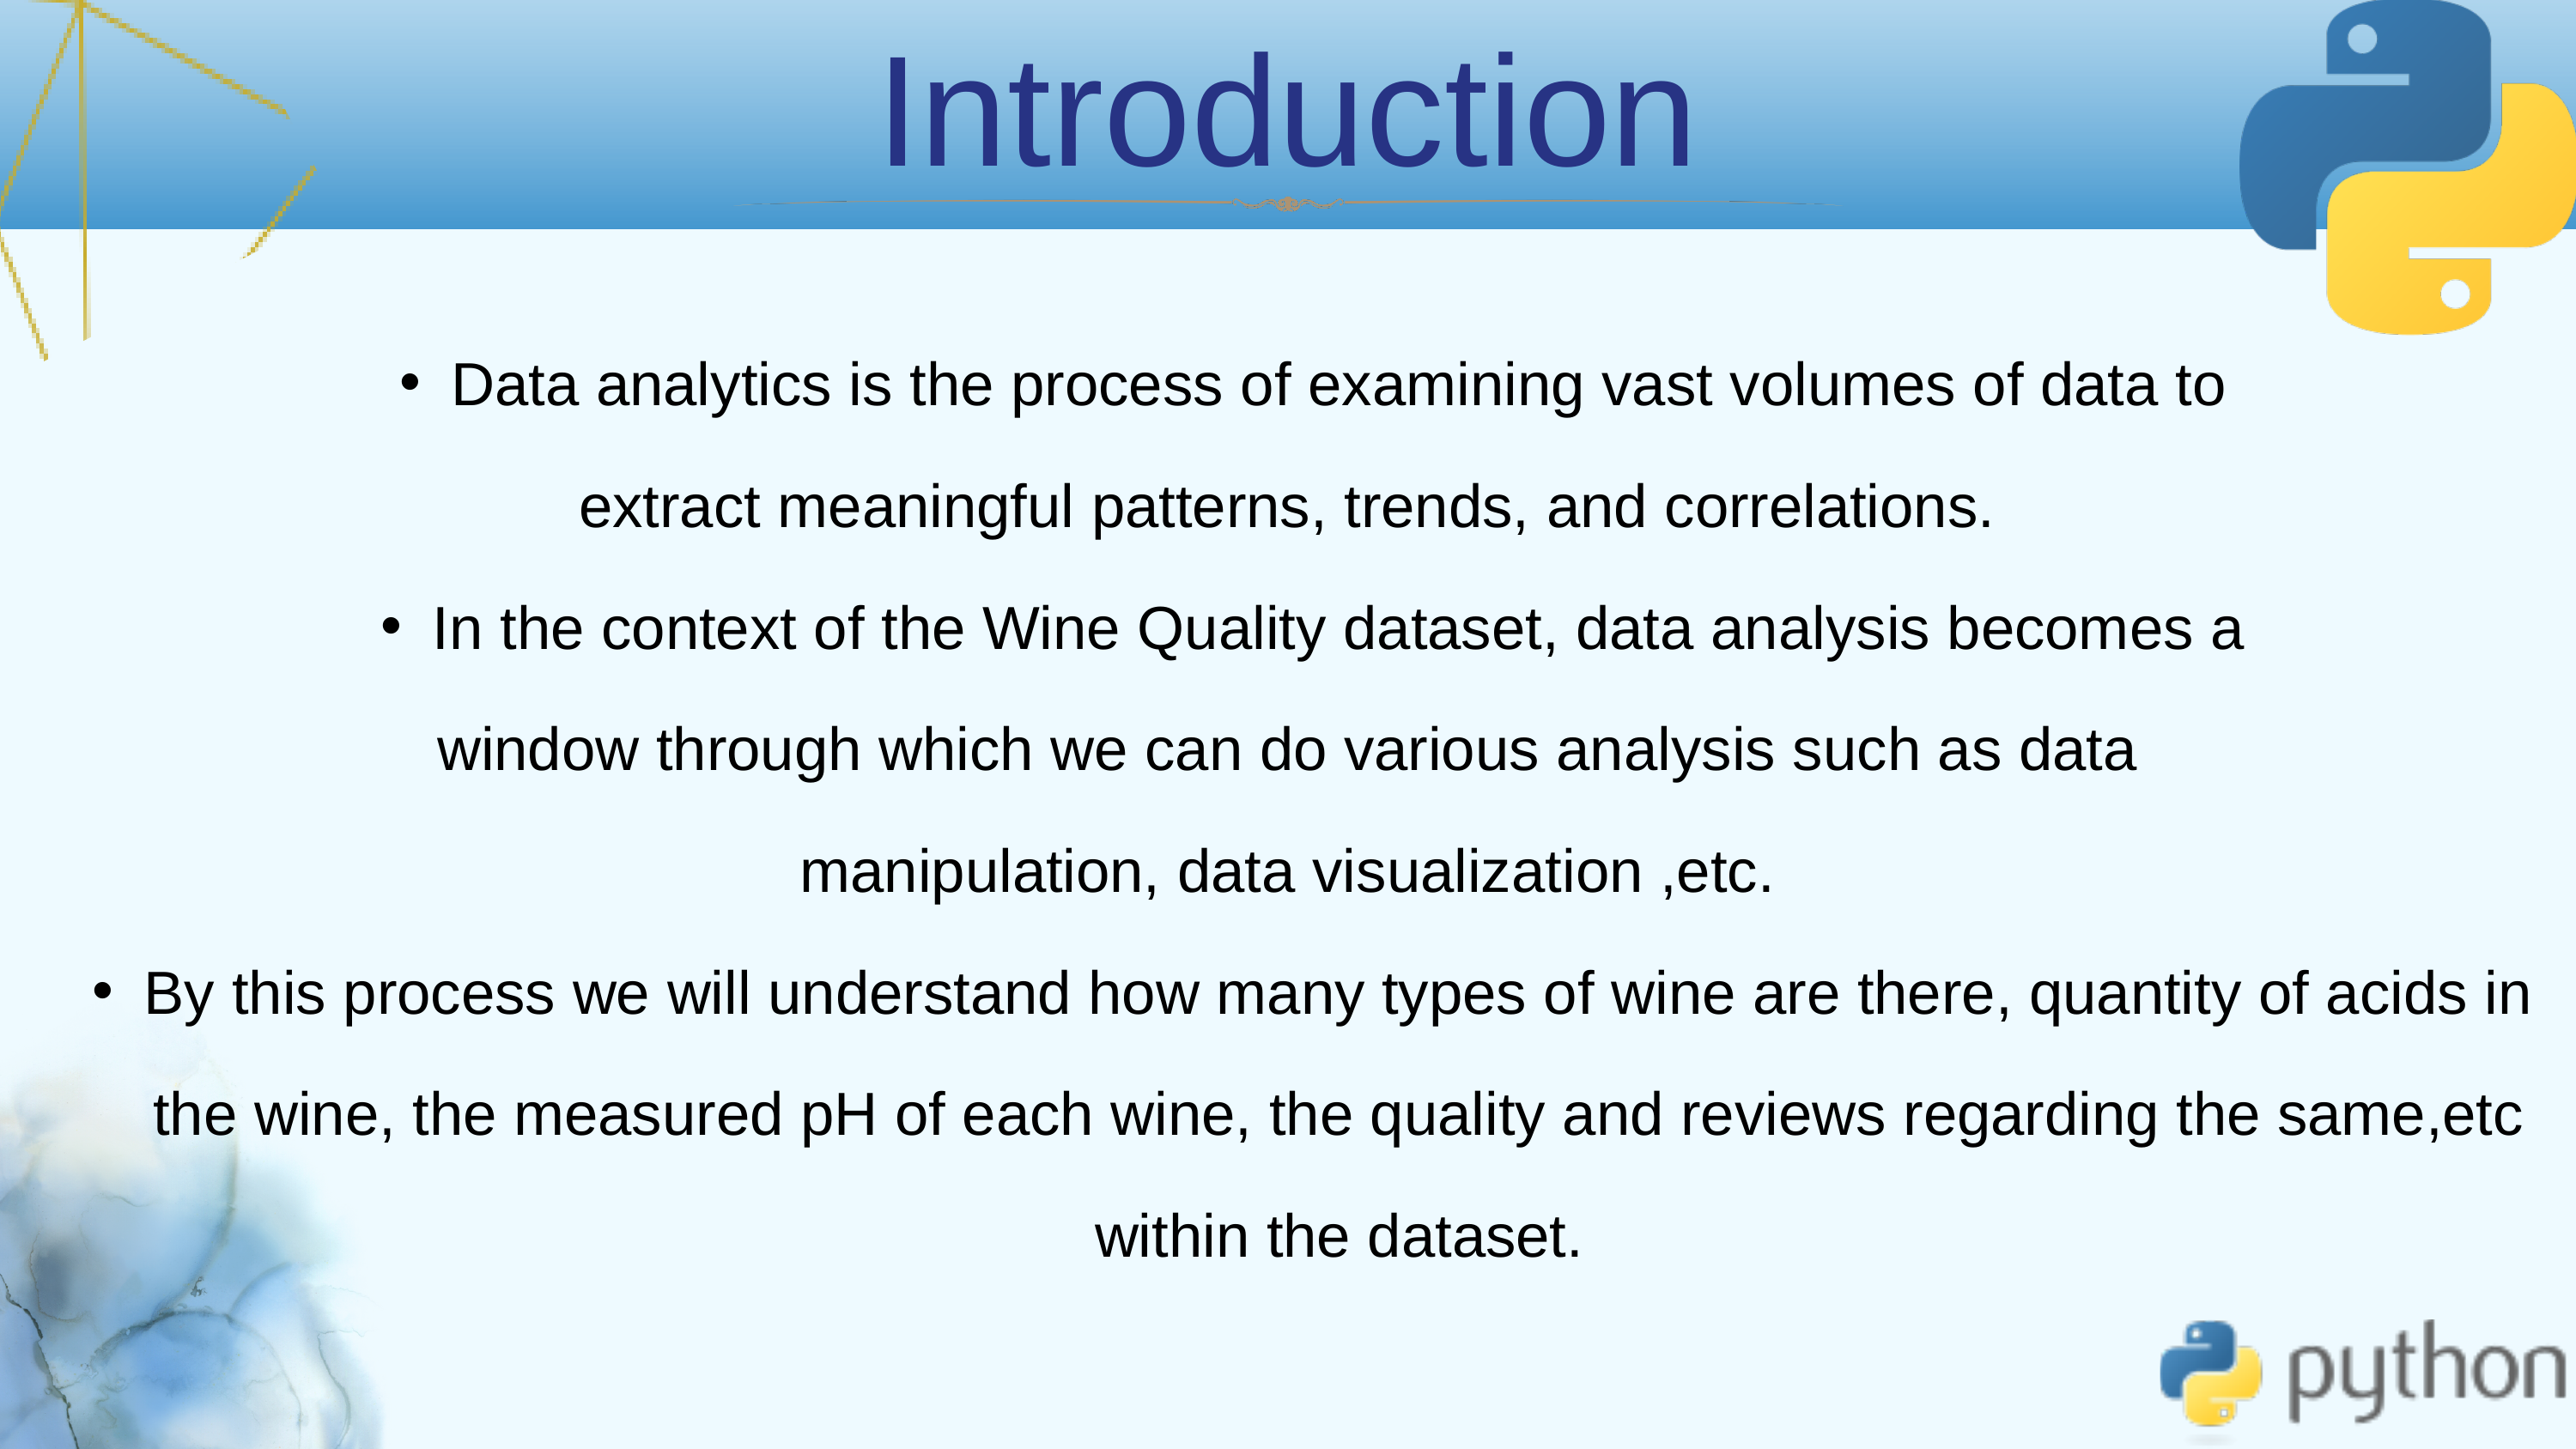

Introduction

Data analytics is the process of examining vast volumes of data to
extract meaningful patterns, trends, and correlations.
In the context of the Wine Quality dataset, data analysis becomes a
window through which we can do various analysis such as data
manipulation, data visualization ,etc.
By this process we will understand how many types of wine are there, quantity of acids in the wine, the measured pH of each wine, the quality and reviews regarding the same,etc within the dataset.